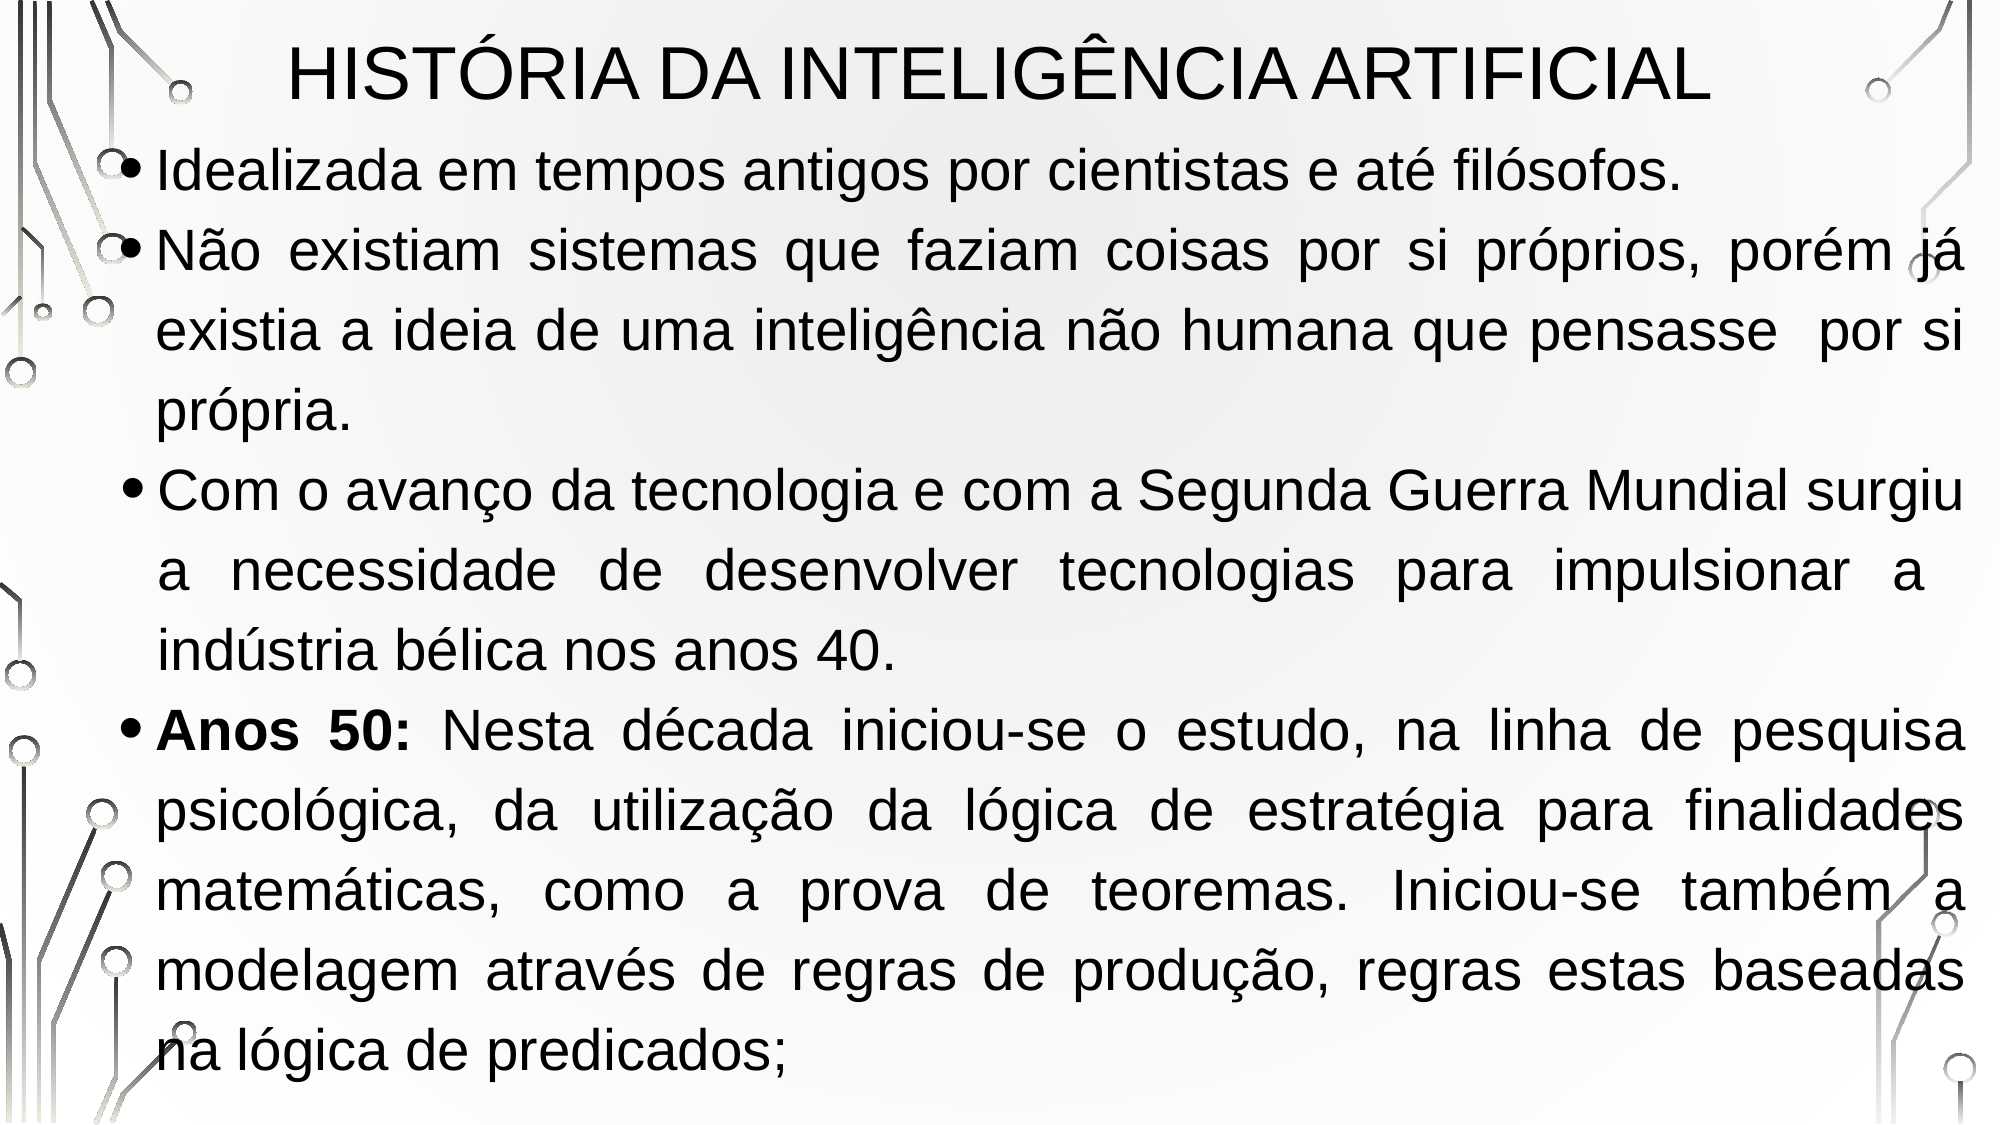

# HISTÓRIA DA INTELIGÊNCIA ARTIFICIAL
Idealizada em tempos antigos por cientistas e até filósofos.
Não existiam sistemas que faziam coisas por si próprios, porém já existia a ideia de uma inteligência não humana que pensasse  por si própria.
Com o avanço da tecnologia e com a Segunda Guerra Mundial surgiu a necessidade de desenvolver tecnologias para impulsionar a  indústria bélica nos anos 40.
Anos 50: Nesta década iniciou-se o estudo, na linha de pesquisa psicológica, da utilização da lógica de estratégia para finalidades matemáticas, como a prova de teoremas. Iniciou-se também a modelagem através de regras de produção, regras estas baseadas na lógica de predicados;